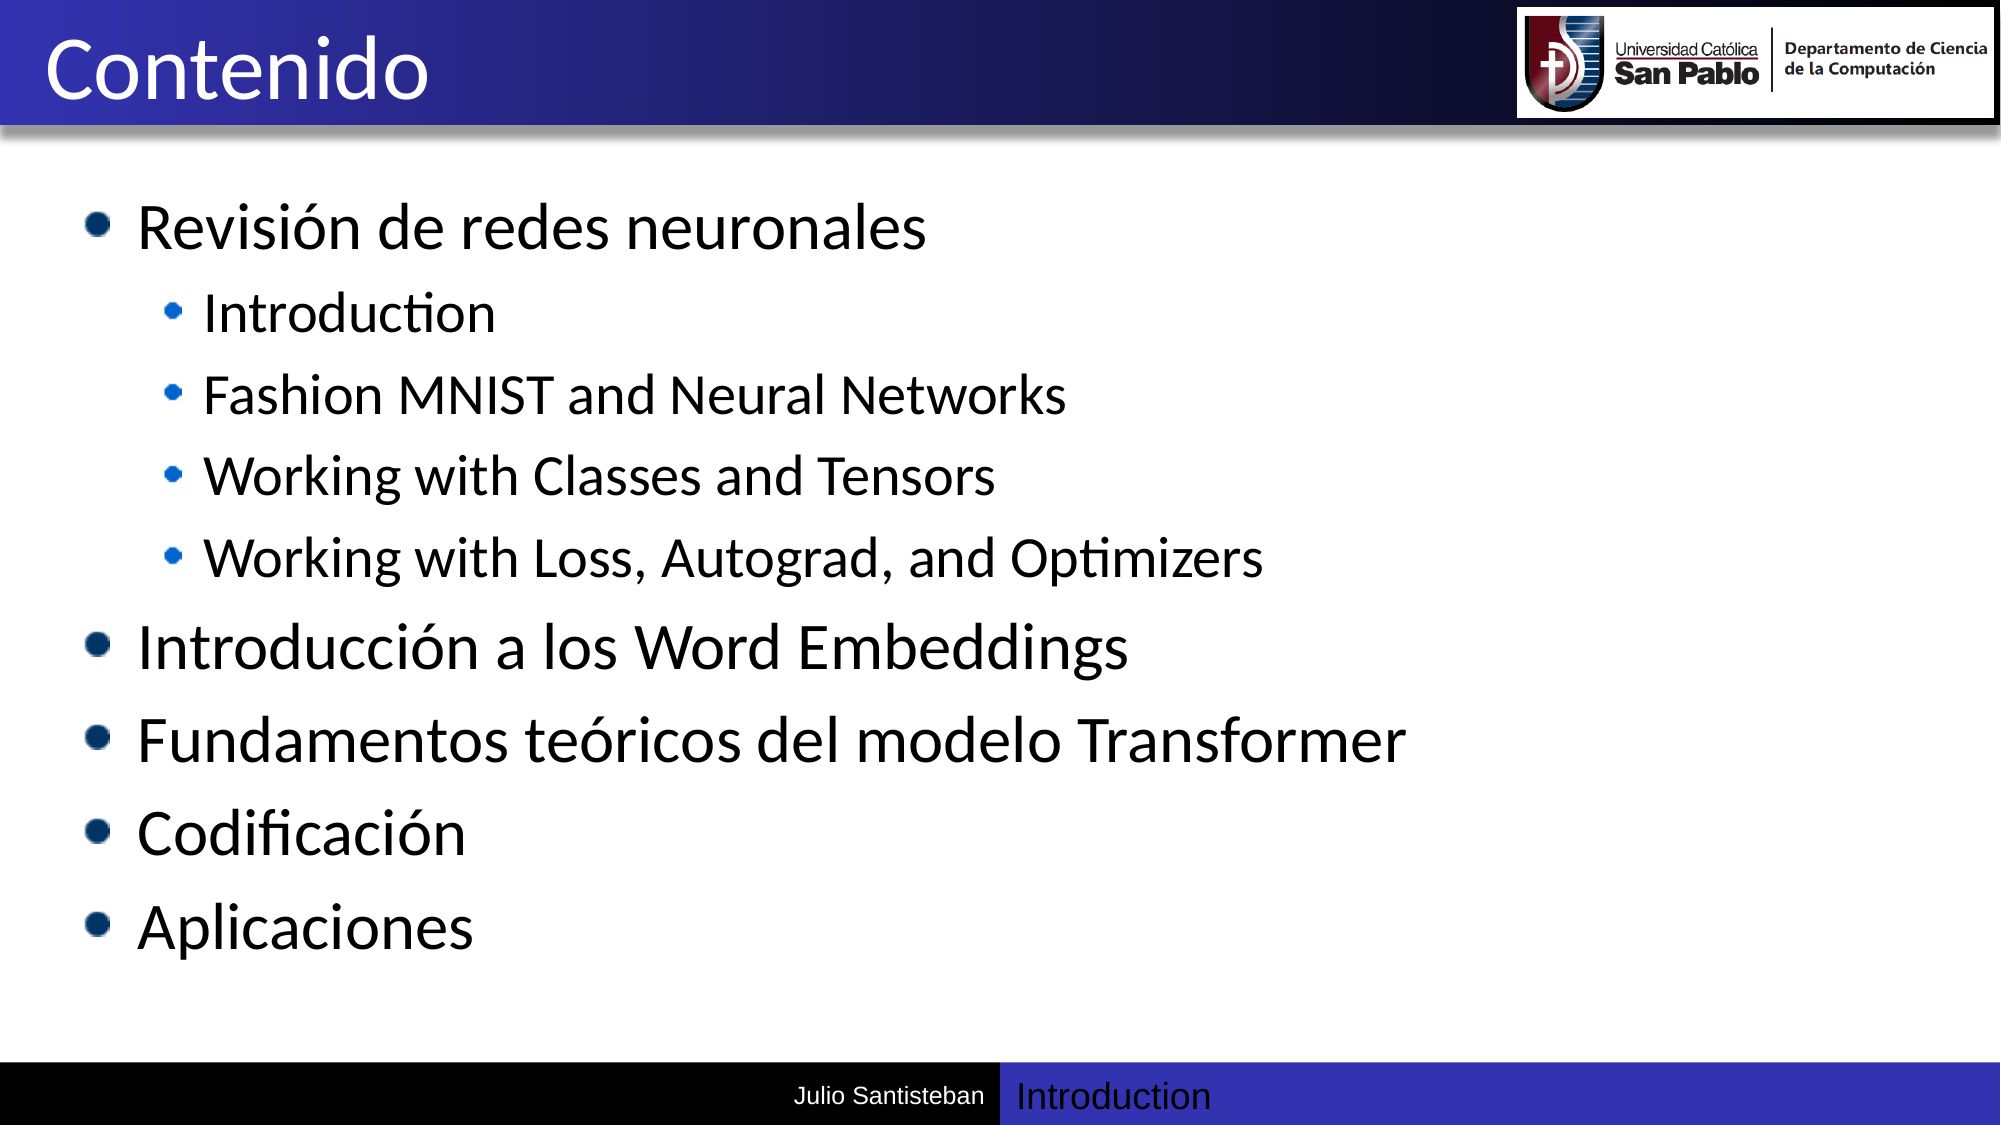

# Contenido
Revisión de redes neuronales
Introduction
Fashion MNIST and Neural Networks
Working with Classes and Tensors
Working with Loss, Autograd, and Optimizers
Introducción a los Word Embeddings
Fundamentos teóricos del modelo Transformer
Codificación
Aplicaciones

Introduction